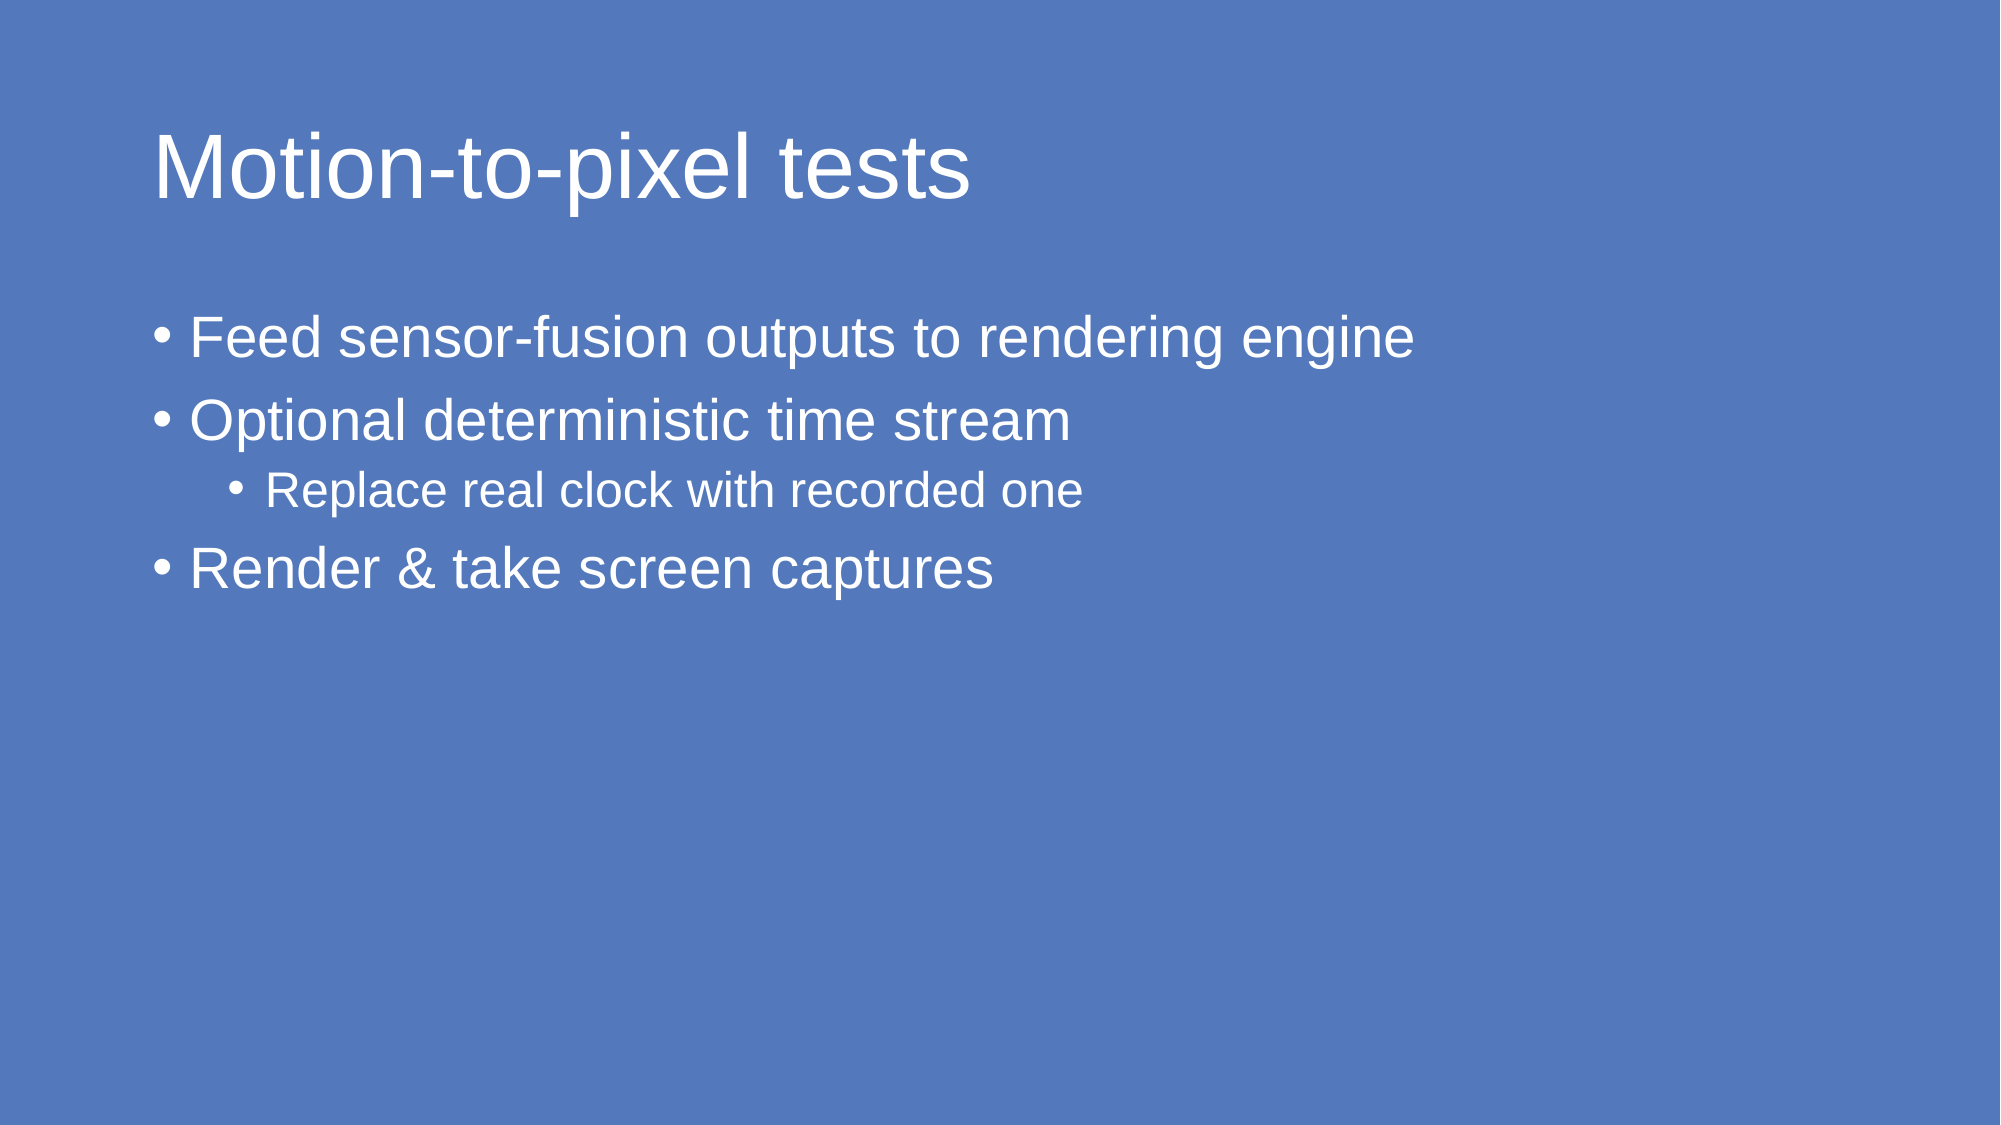

# Motion-to-pixel tests
Feed sensor-fusion outputs to rendering engine
Optional deterministic time stream
Replace real clock with recorded one
Render & take screen captures